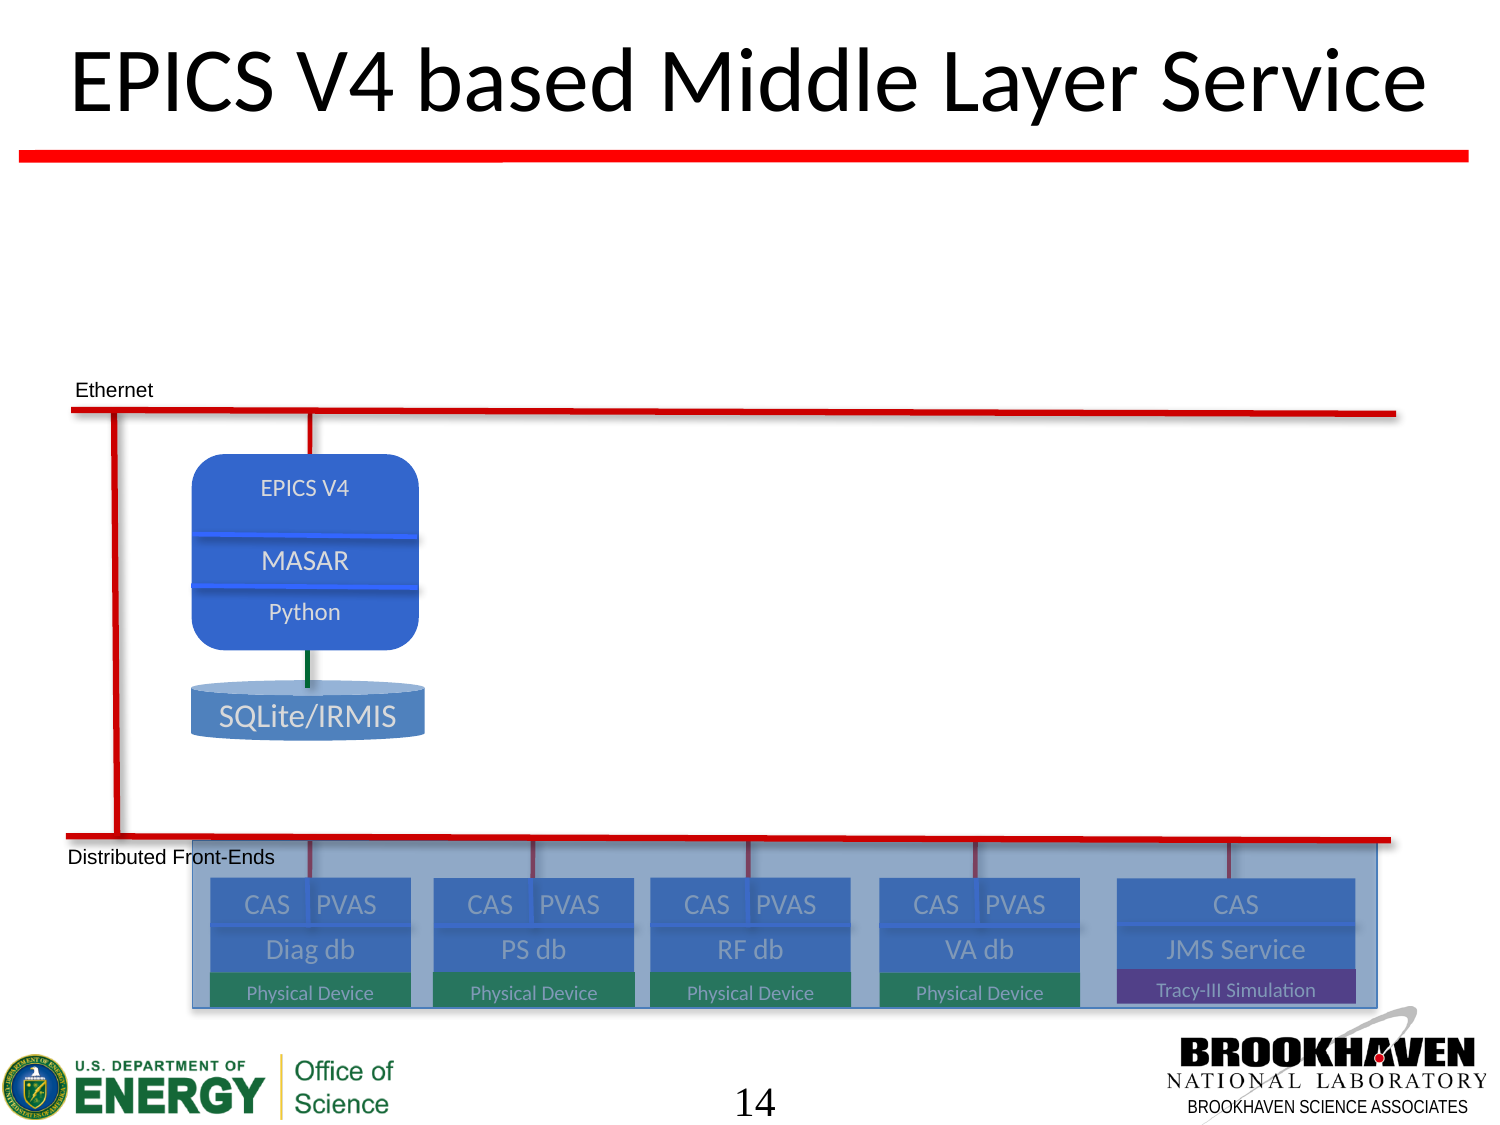

# EPICS V4 based Middle Layer Service

Ethernet
EPICS V4

MASAR
Python
SQLite/IRMIS
CAS    PVAS

Diag db
CAS    PVAS

RF db
CAS    PVAS

VA db
CAS    PVAS

PS db
CAS
JMS Service
Tracy-III Simulation
Physical Device
Physical Device
Physical Device
Physical Device
Distributed Front-Ends